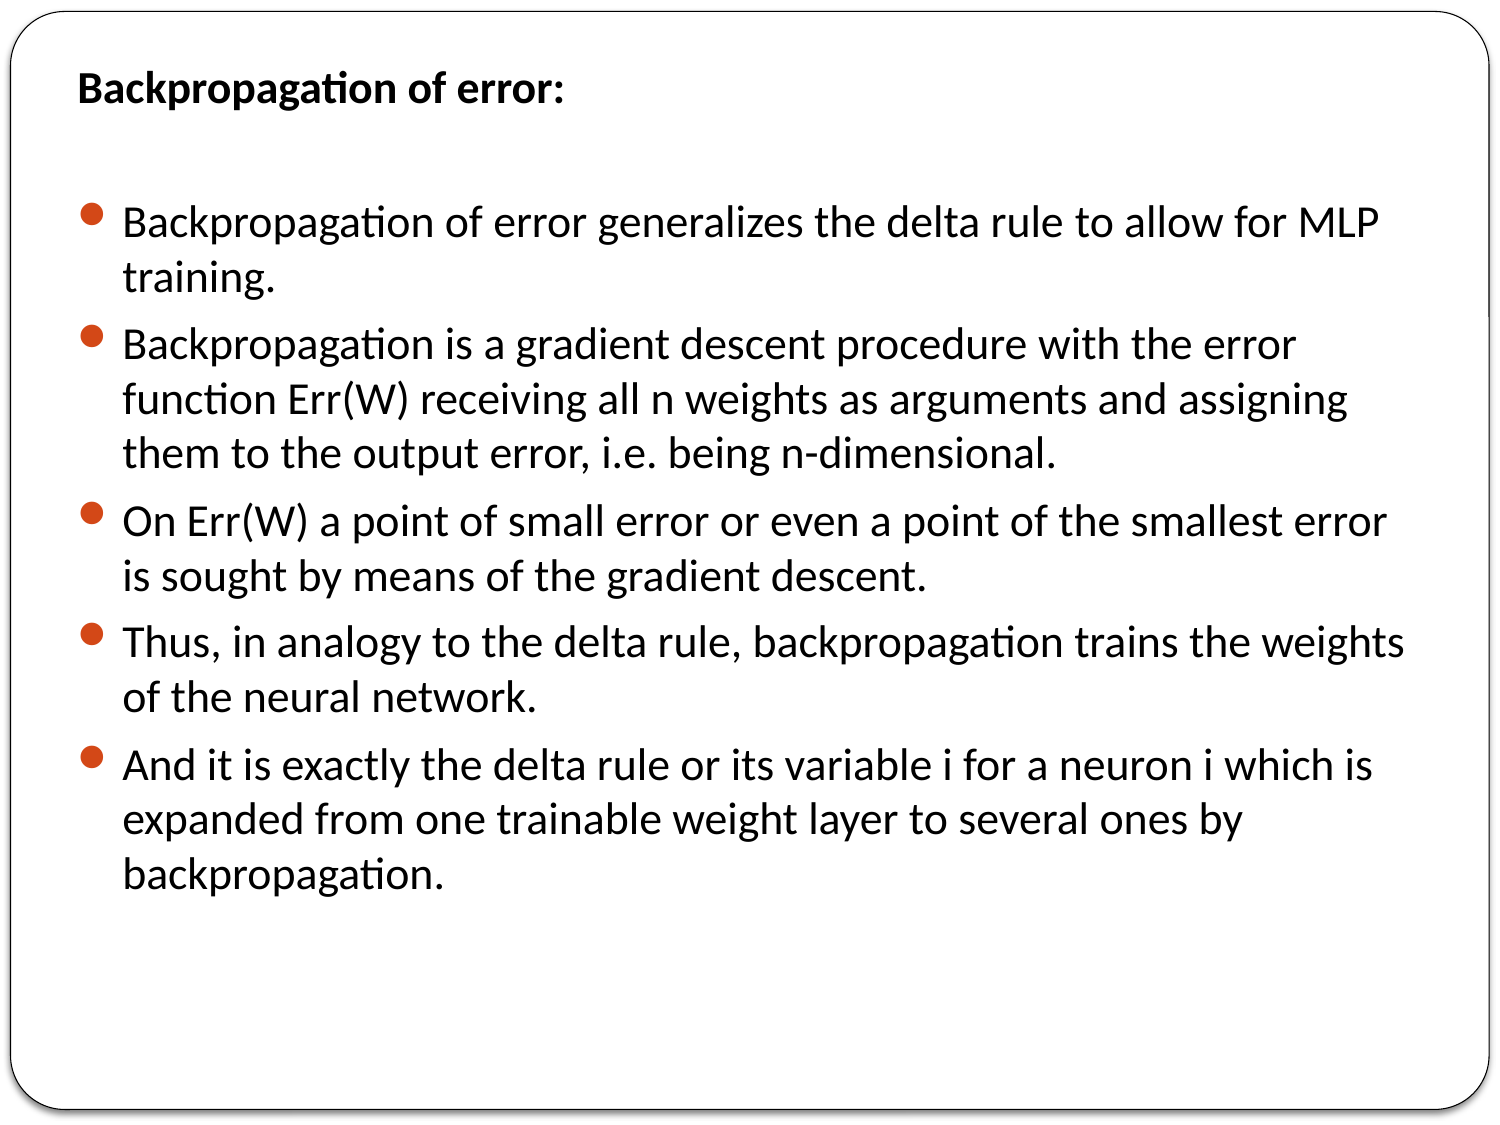

Backpropagation of error:

Backpropagation of error generalizes the delta rule to allow for MLP training.
Backpropagation is a gradient descent procedure with the error function Err(W) receiving all n weights as arguments and assigning them to the output error, i.e. being n-dimensional.
On Err(W) a point of small error or even a point of the smallest error is sought by means of the gradient descent.
Thus, in analogy to the delta rule, backpropagation trains the weights of the neural network.
And it is exactly the delta rule or its variable i for a neuron i which is expanded from one trainable weight layer to several ones by backpropagation.